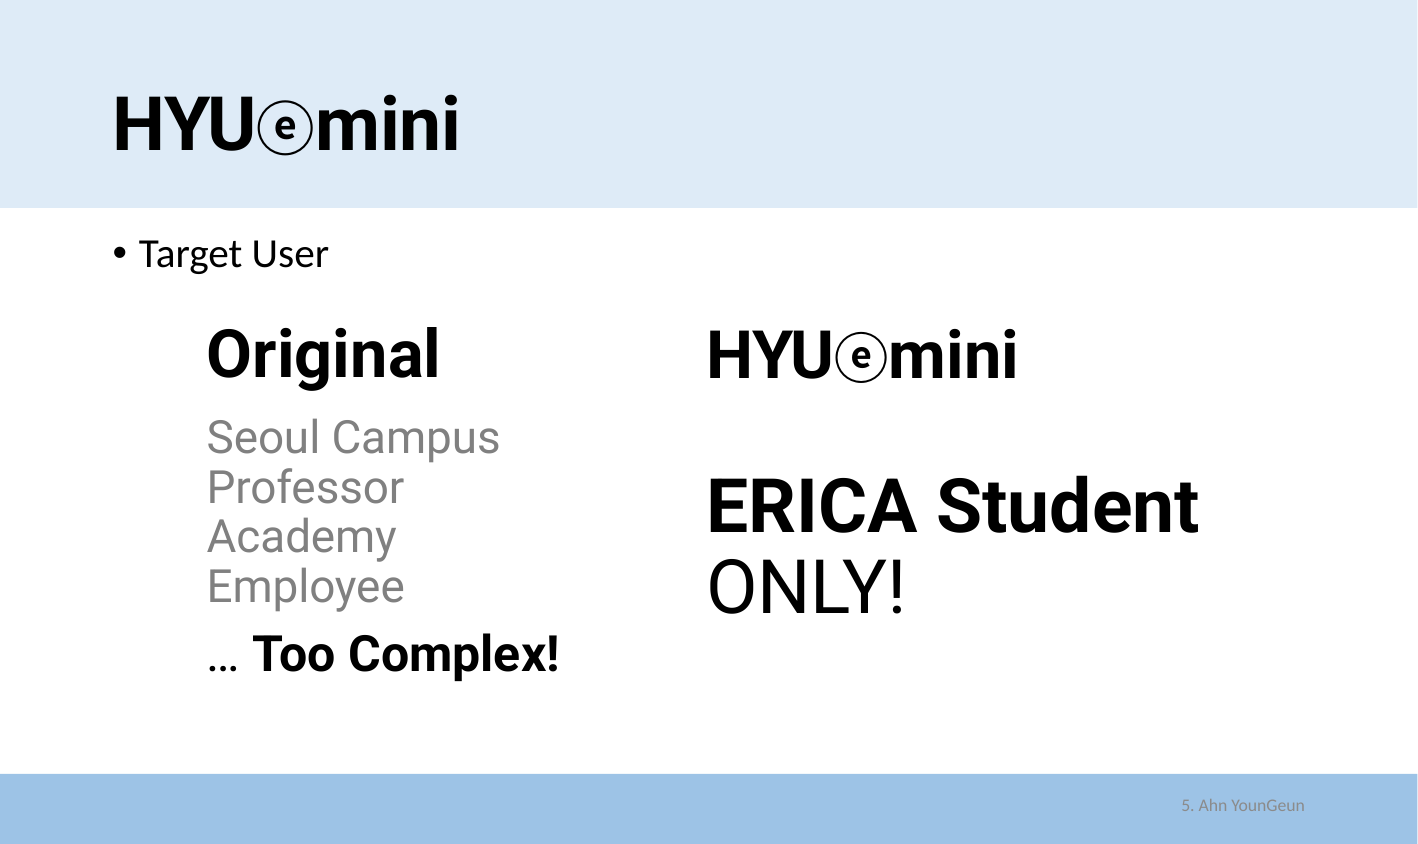

# HYUⓔmini
Target User
Original
Seoul Campus
Professor
Academy
Employee

… Too Complex!
HYUⓔmini
ERICA Student ONLY!
5. Ahn YounGeun